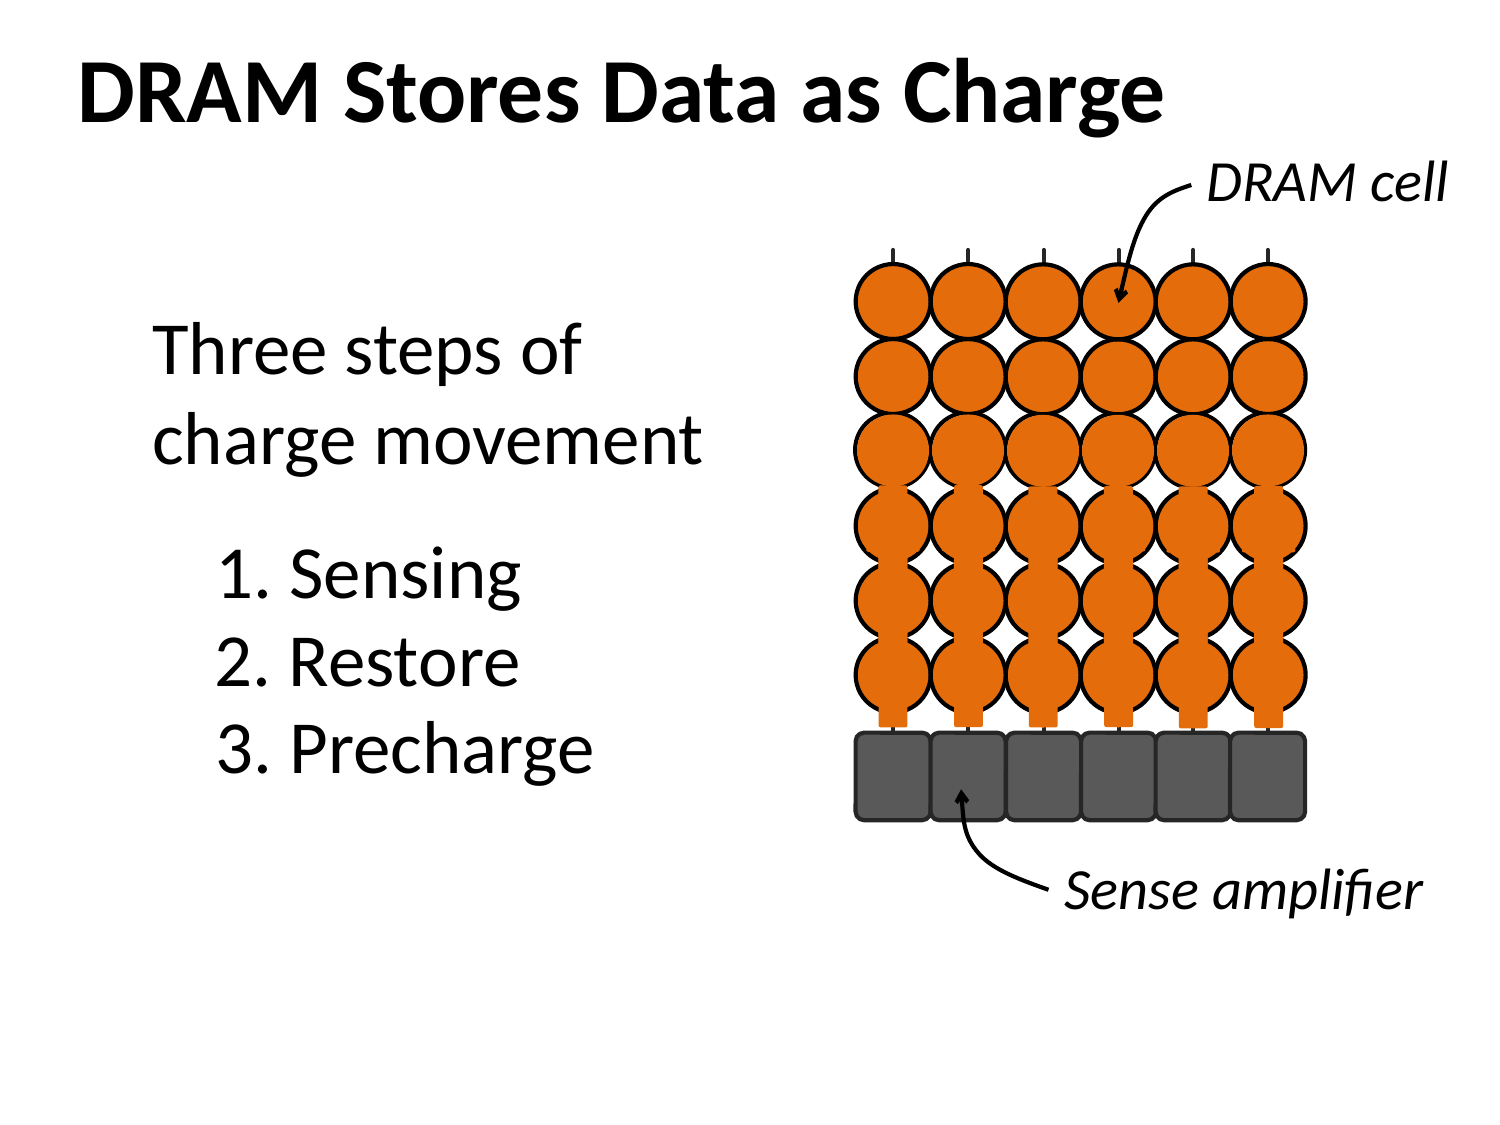

DRAM Stores Data as Charge
DRAM cell

Three steps of charge movement

1. Sensing
2. Restore
3. Precharge

Sense amplifier